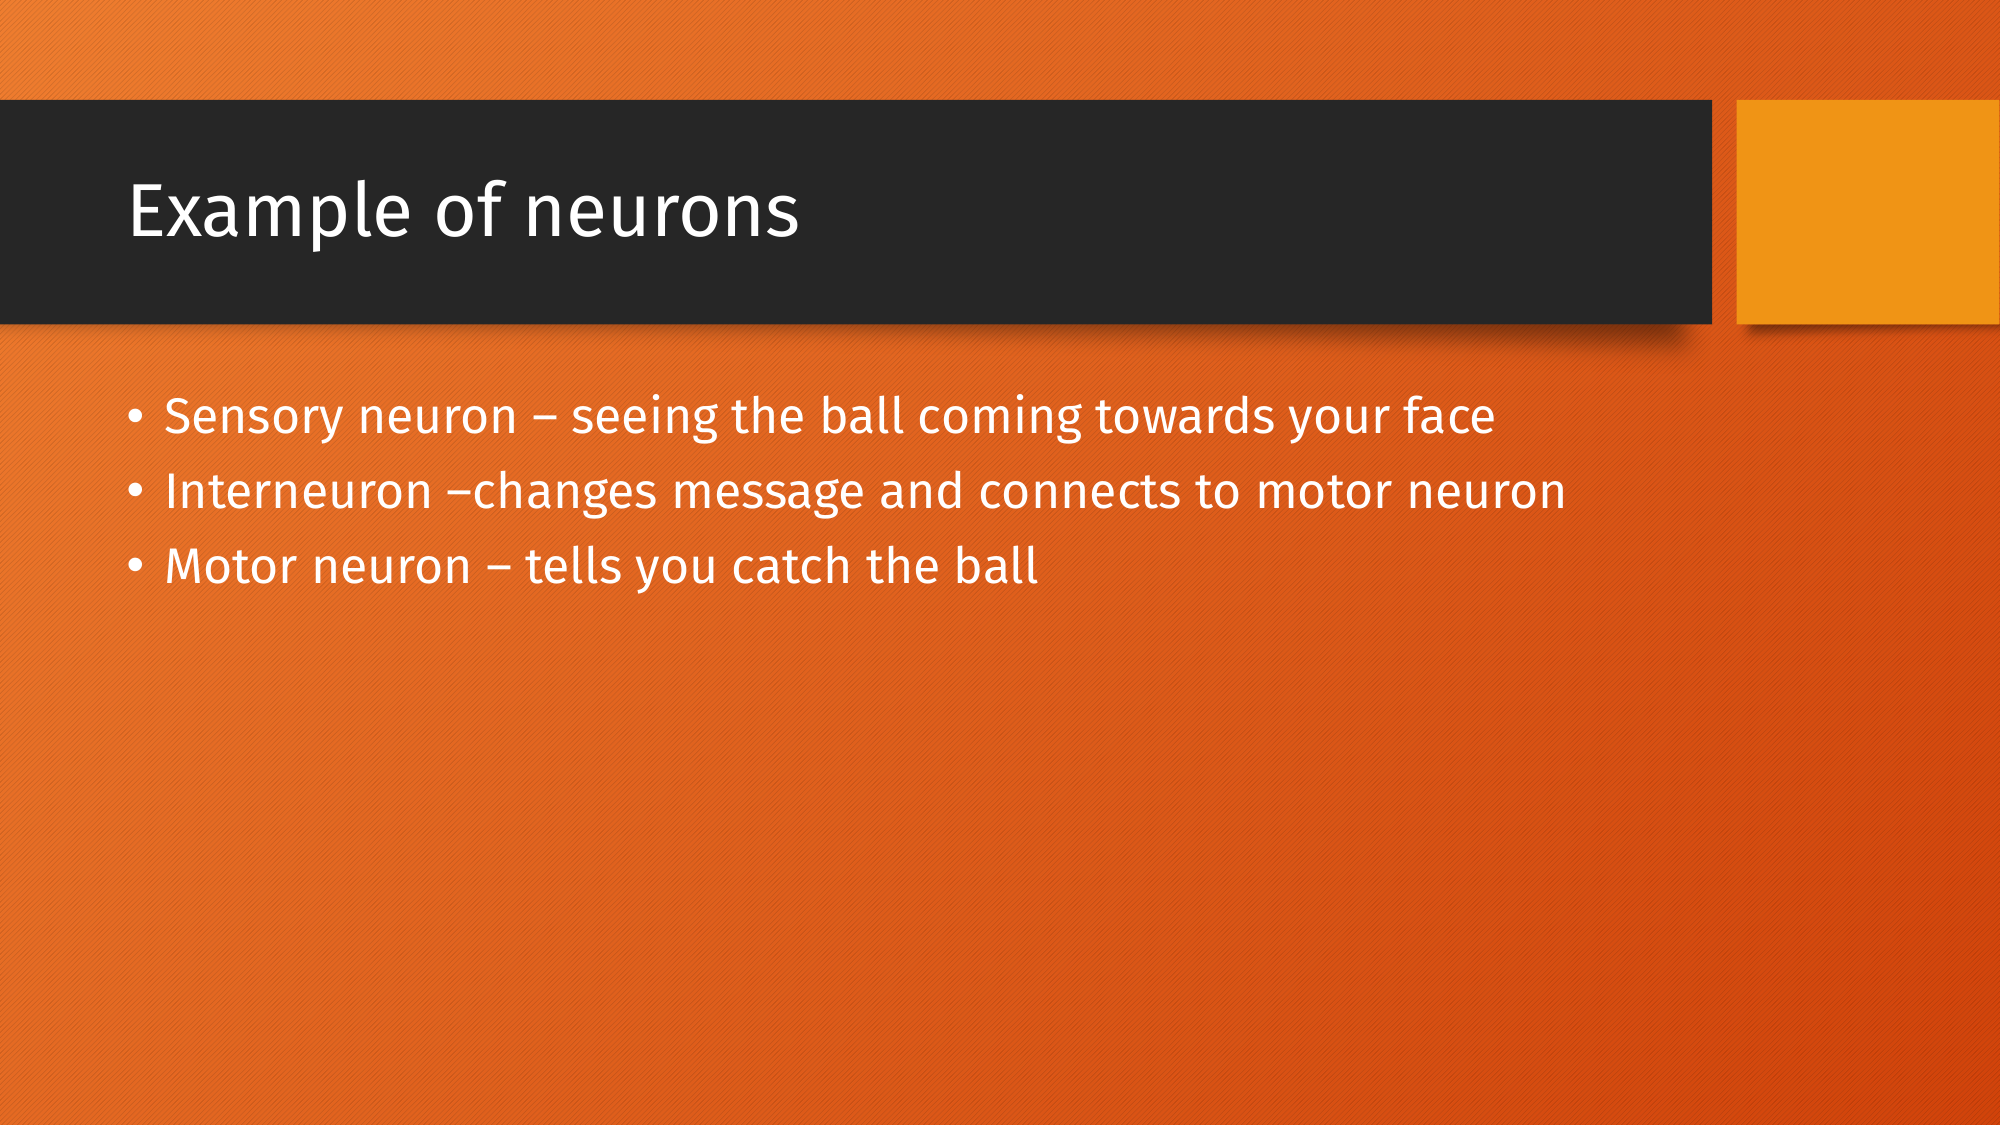

# Example of neurons
Sensory neuron – seeing the ball coming towards your face
Interneuron –changes message and connects to motor neuron
Motor neuron – tells you catch the ball